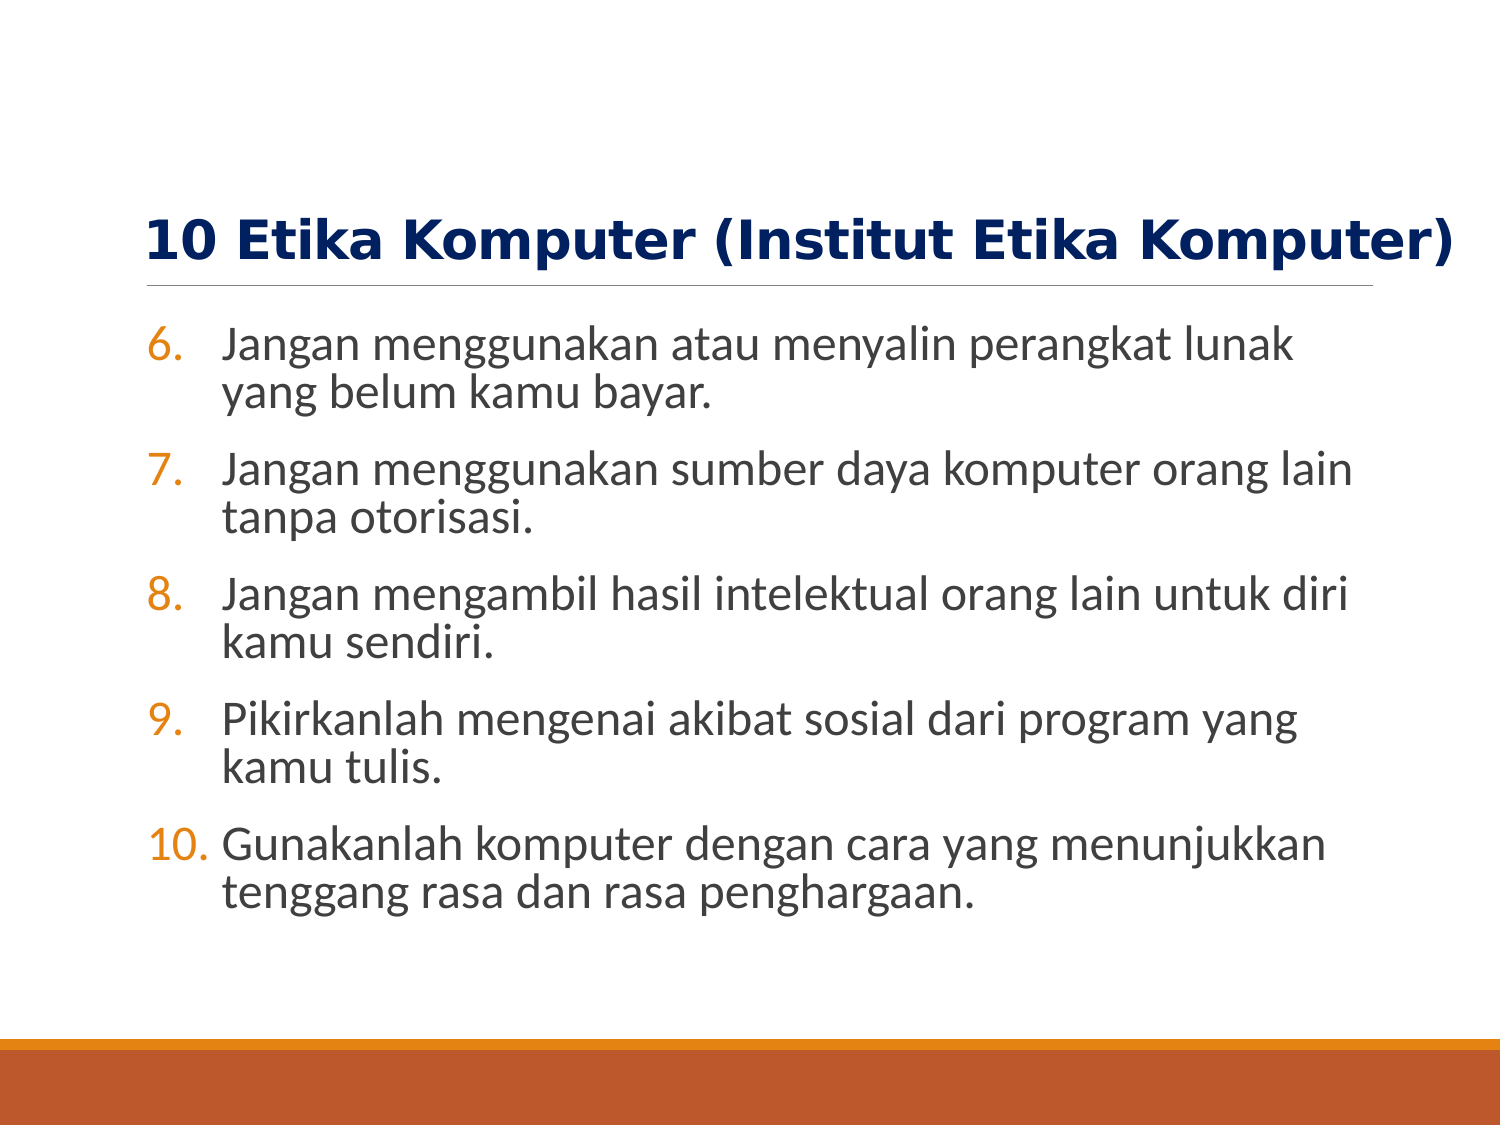

10 Etika Komputer (Institut Etika Komputer)
Jangan menggunakan atau menyalin perangkat lunak yang belum kamu bayar.
Jangan menggunakan sumber daya komputer orang lain tanpa otorisasi.
Jangan mengambil hasil intelektual orang lain untuk diri kamu sendiri.
Pikirkanlah mengenai akibat sosial dari program yang kamu tulis.
Gunakanlah komputer dengan cara yang menunjukkan tenggang rasa dan rasa penghargaan.